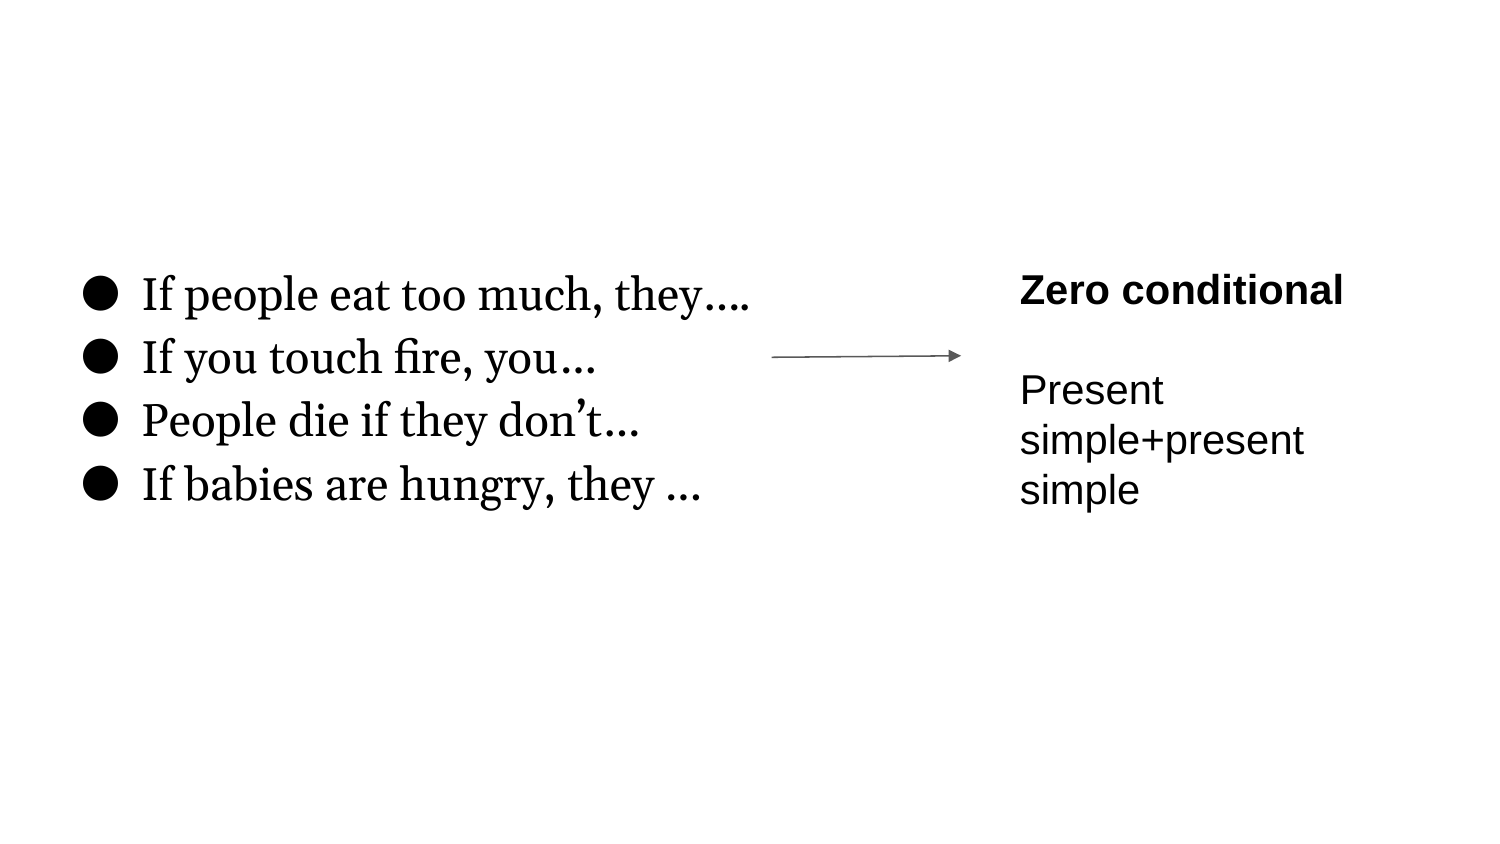

# If people eat too much, they….
If you touch fire, you…
People die if they don’t…
If babies are hungry, they ...
Zero conditional

Present simple+present simple